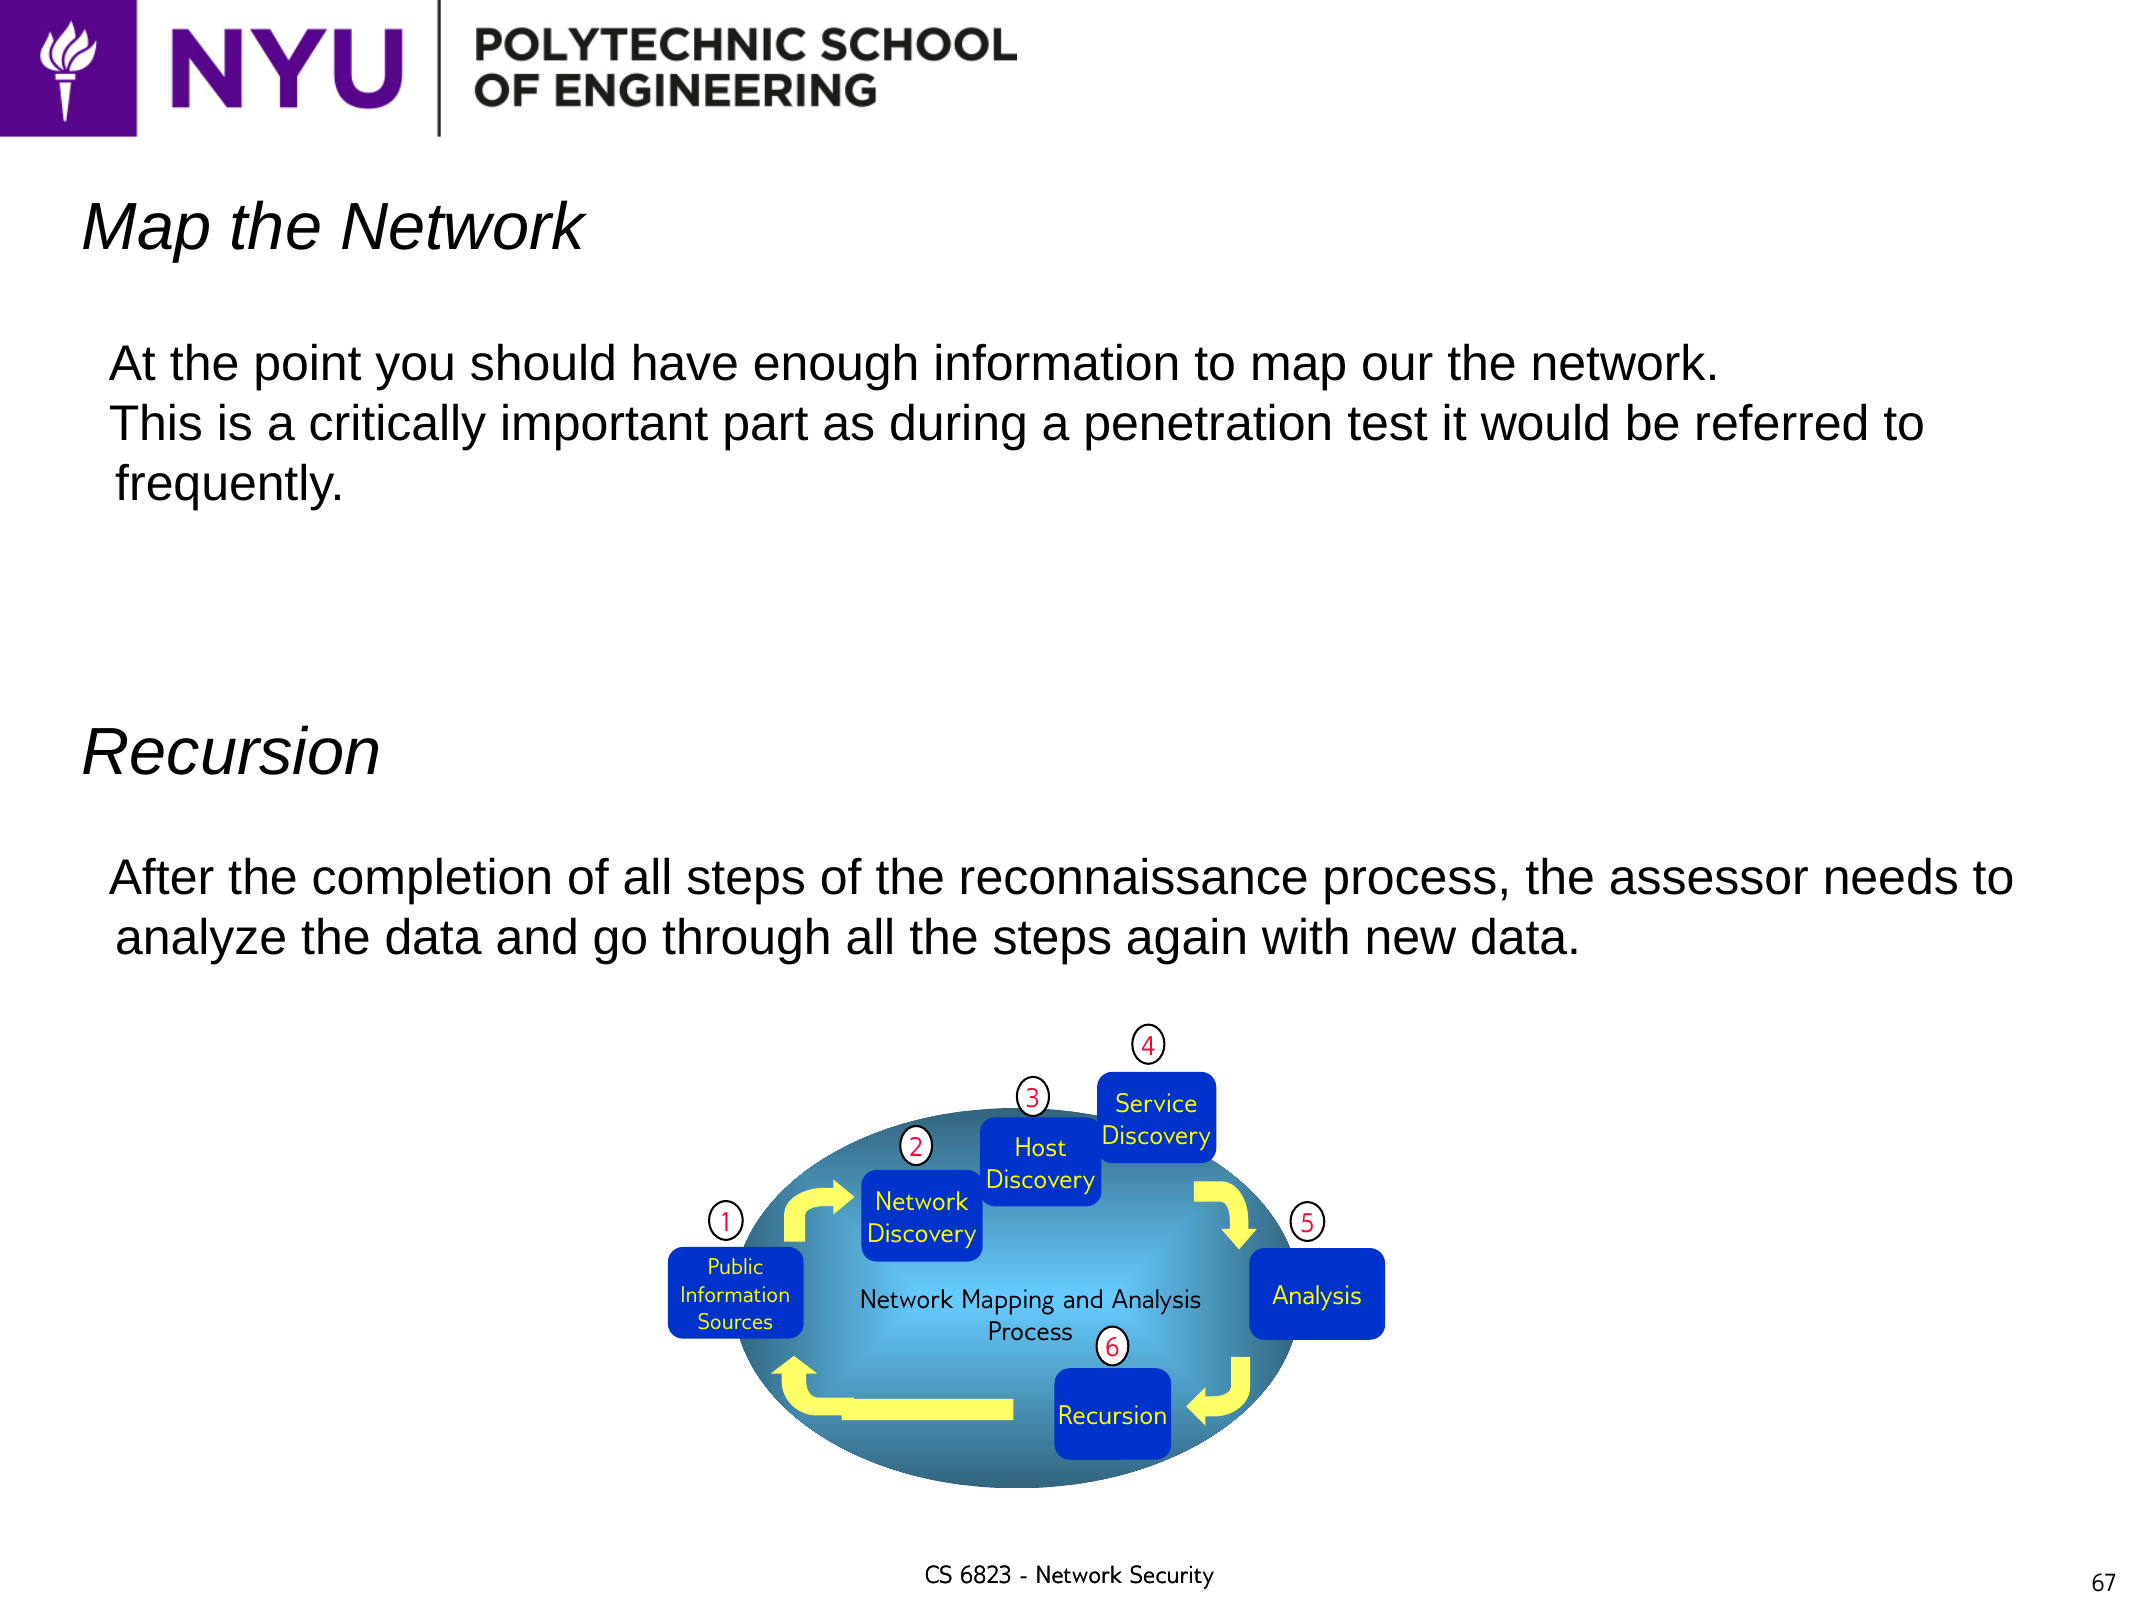

# Map the Network
At the point you should have enough information to map our the network.
This is a critically important part as during a penetration test it would be referred to frequently.
Recursion
After the completion of all steps of the reconnaissance process, the assessor needs to analyze the data and go through all the steps again with new data.
4
Service
Discovery
3
Host
Discovery
2
Network
Discovery

1
Public
Information
Sources
5
Analysis
Network Mapping and Analysis
Process
6
Recursion

CS 6823 - Network Security
67